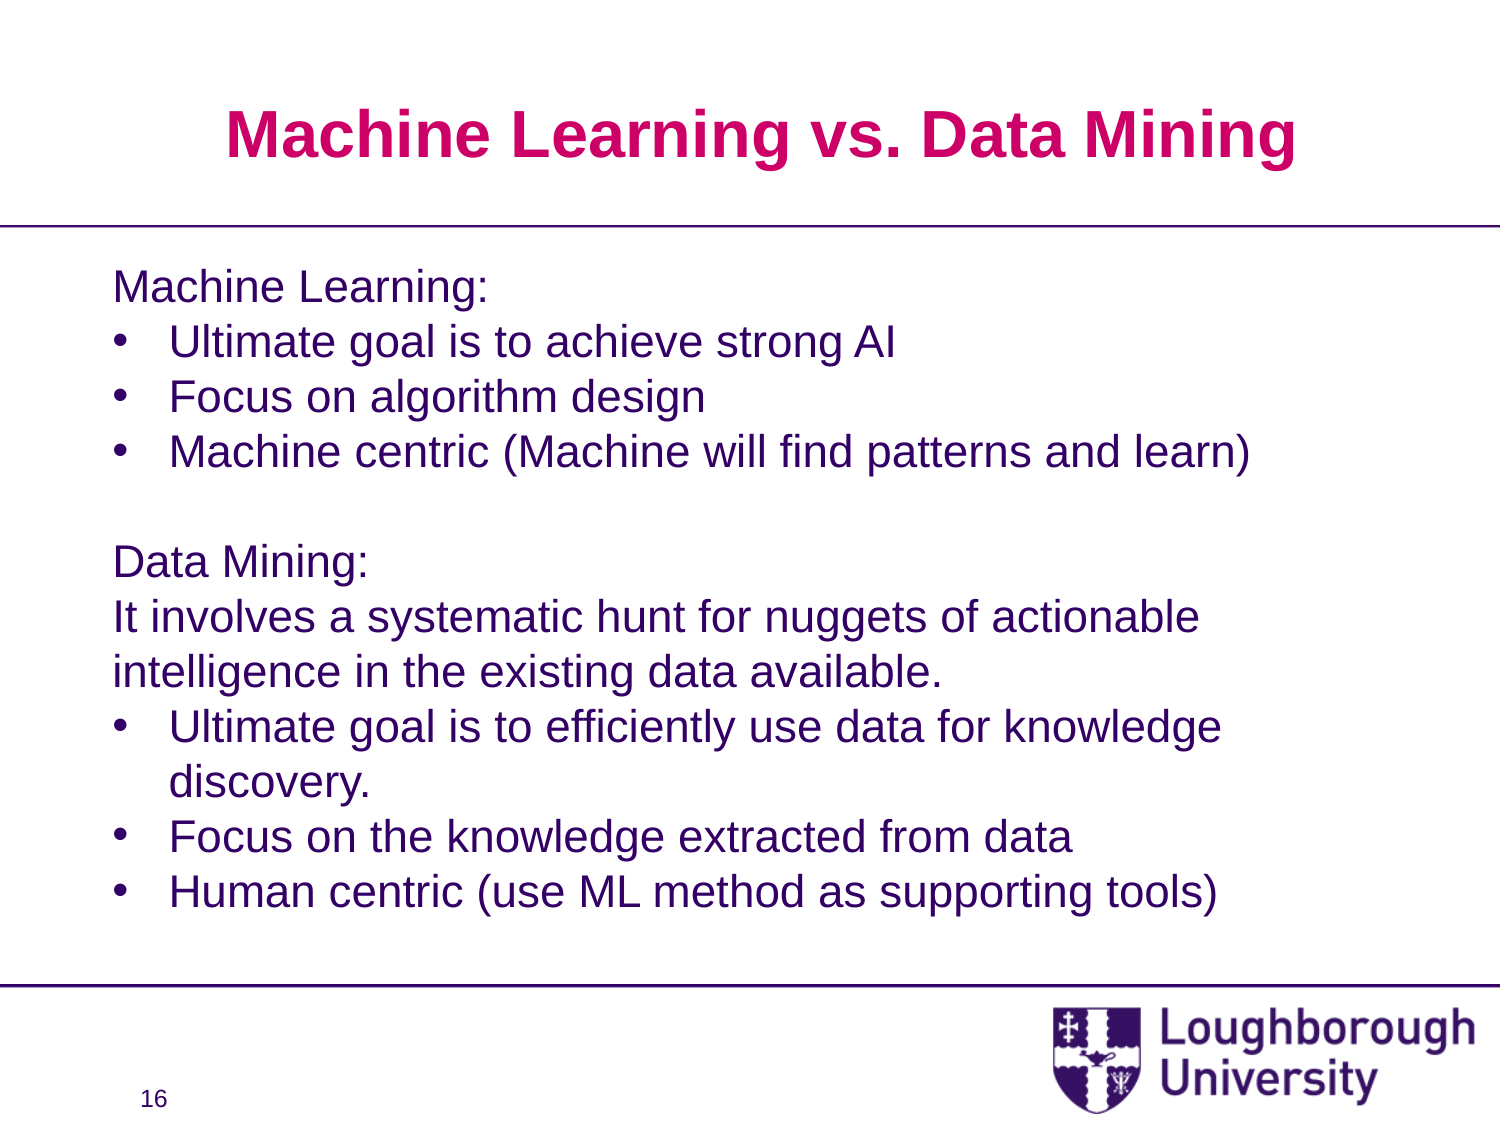

# Machine Learning vs. Data Mining
Machine Learning:
Ultimate goal is to achieve strong AI
Focus on algorithm design
Machine centric (Machine will find patterns and learn)

Data Mining:
It involves a systematic hunt for nuggets of actionable intelligence in the existing data available.
Ultimate goal is to efficiently use data for knowledge discovery.
Focus on the knowledge extracted from data
Human centric (use ML method as supporting tools)

16